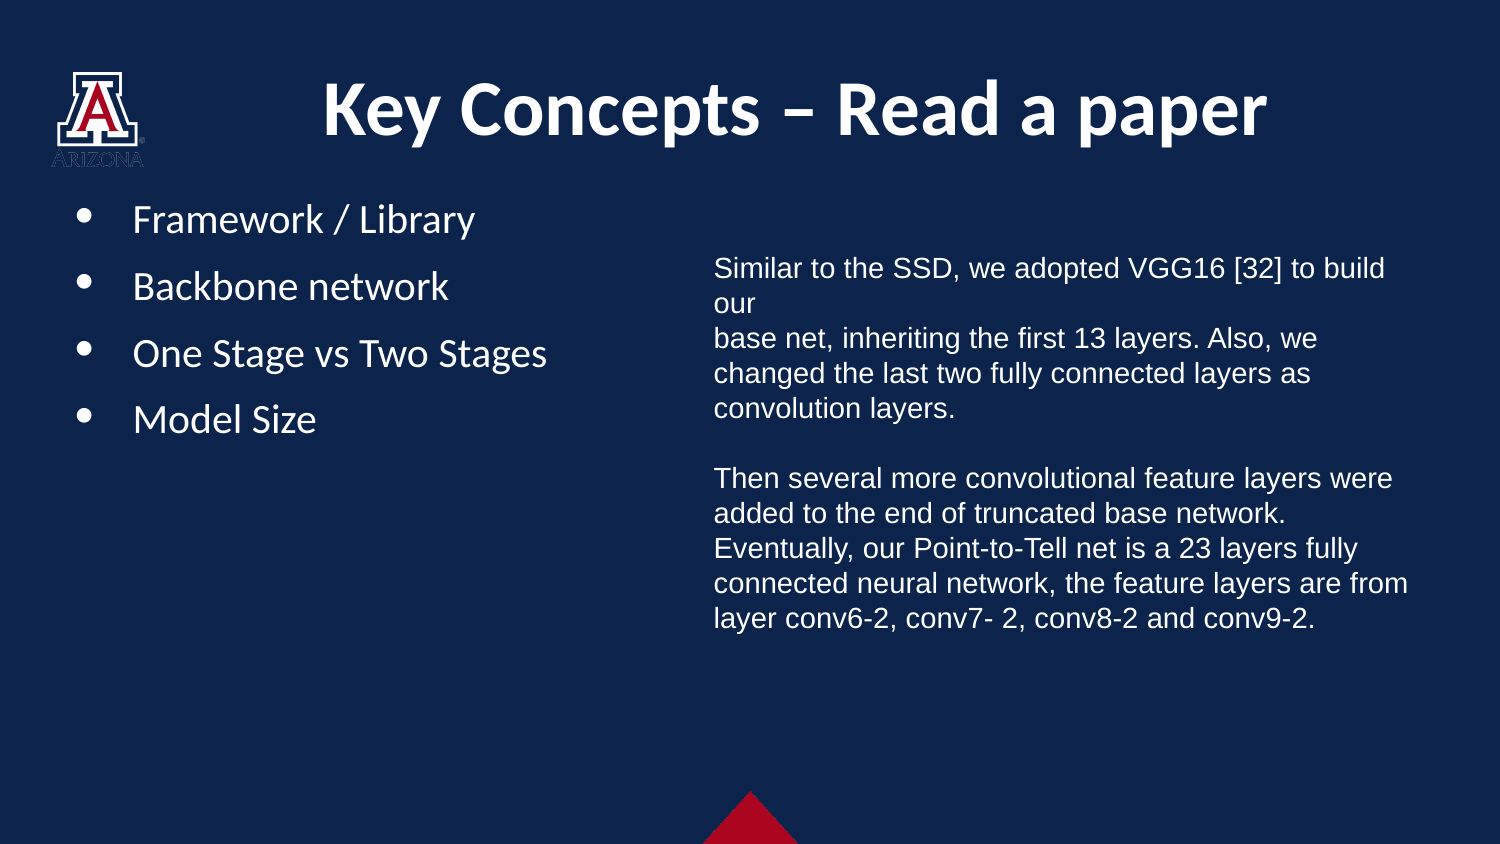

# Key Concepts – Read a paper
Framework / Library
Backbone network
One Stage vs Two Stages
Model Size

Similar to the SSD, we adopted VGG16 [32] to build our
base net, inheriting the first 13 layers. Also, we changed the last two fully connected layers as convolution layers.

Then several more convolutional feature layers were added to the end of truncated base network. Eventually, our Point-to-Tell net is a 23 layers fully connected neural network, the feature layers are from layer conv6-2, conv7- 2, conv8-2 and conv9-2.